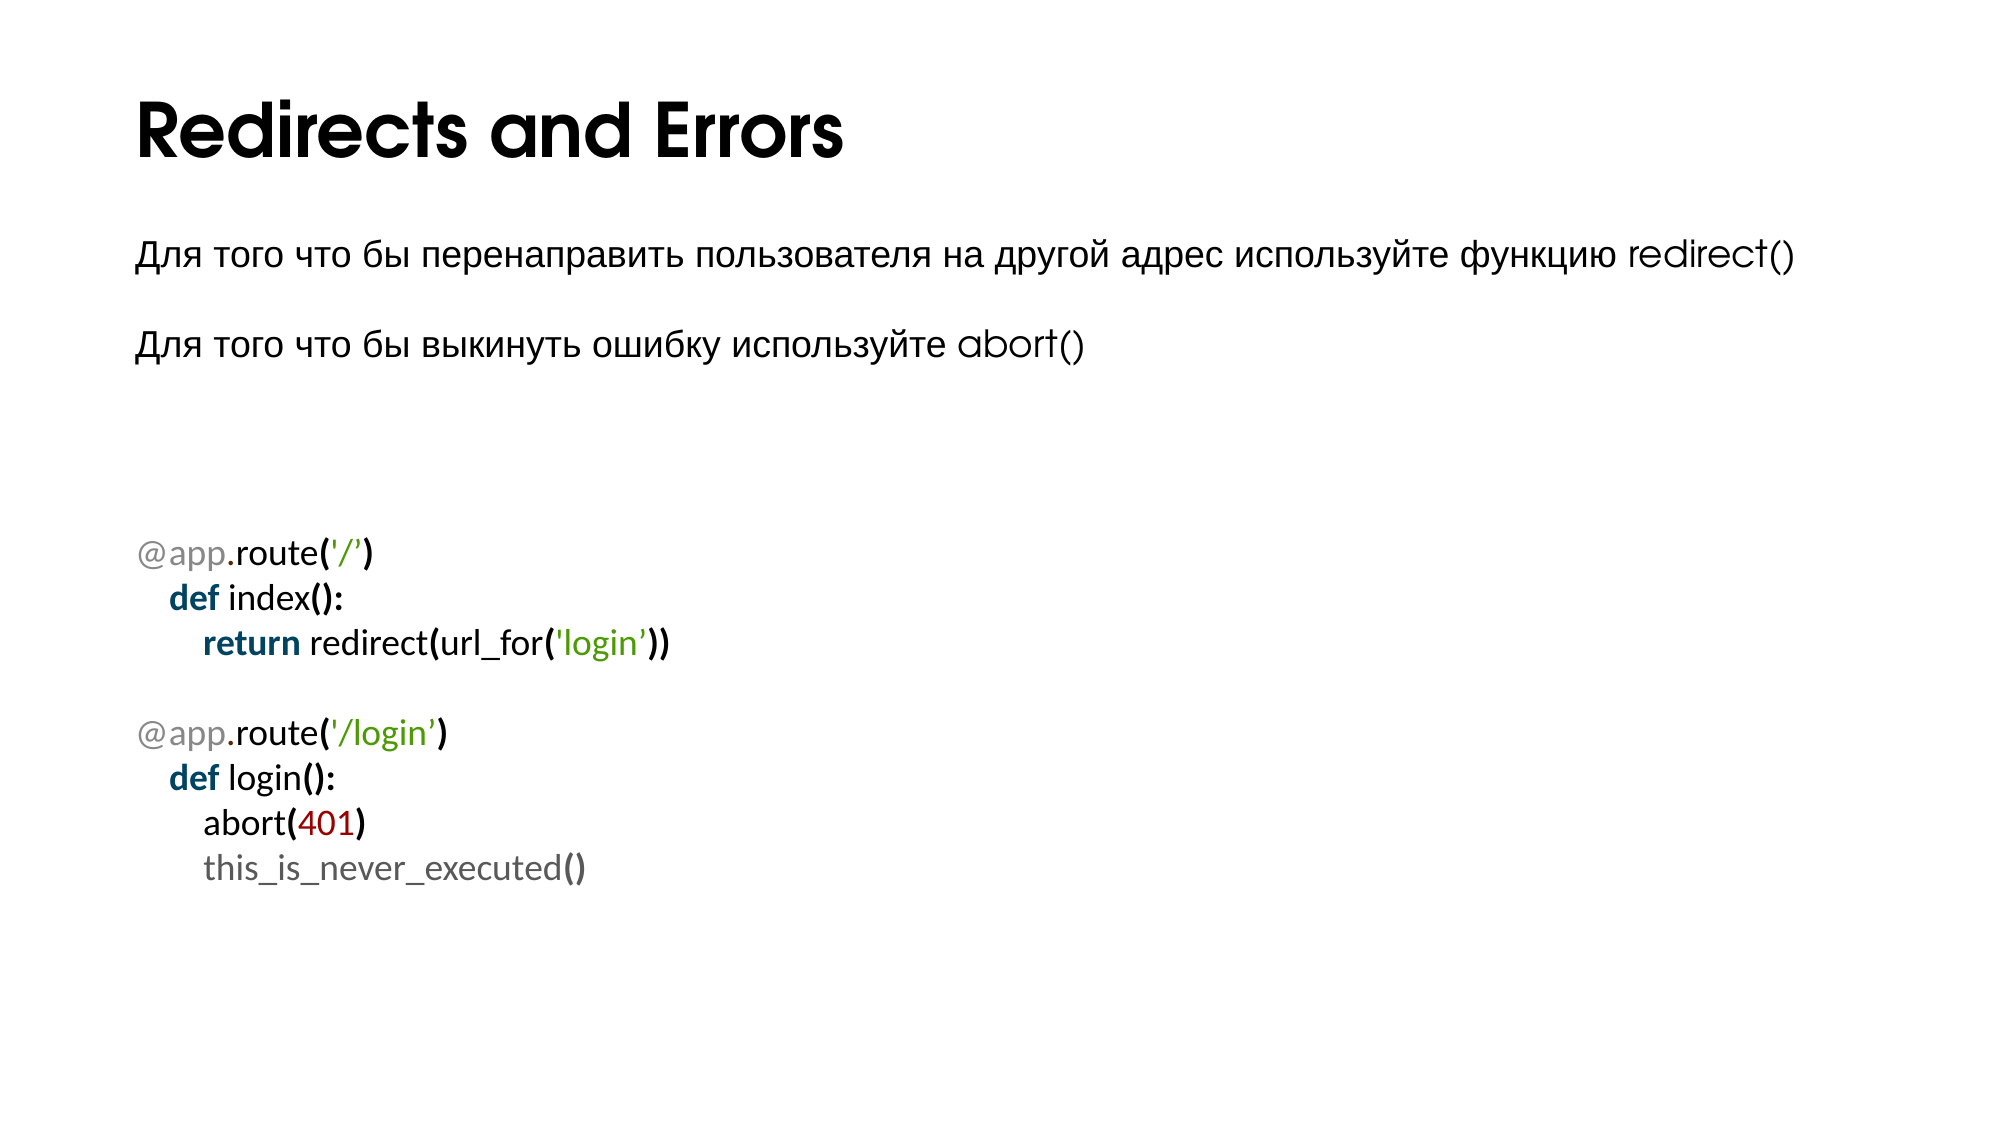

Redirects and Errors
Для того что бы перенаправить пользователя на другой адрес используйте функцию redirect()

Для того что бы выкинуть ошибку используйте abort()
@app.route('/’)
    def index():
        return redirect(url_for('login’))

@app.route('/login’)
    def login():
        abort(401)
        this_is_never_executed()